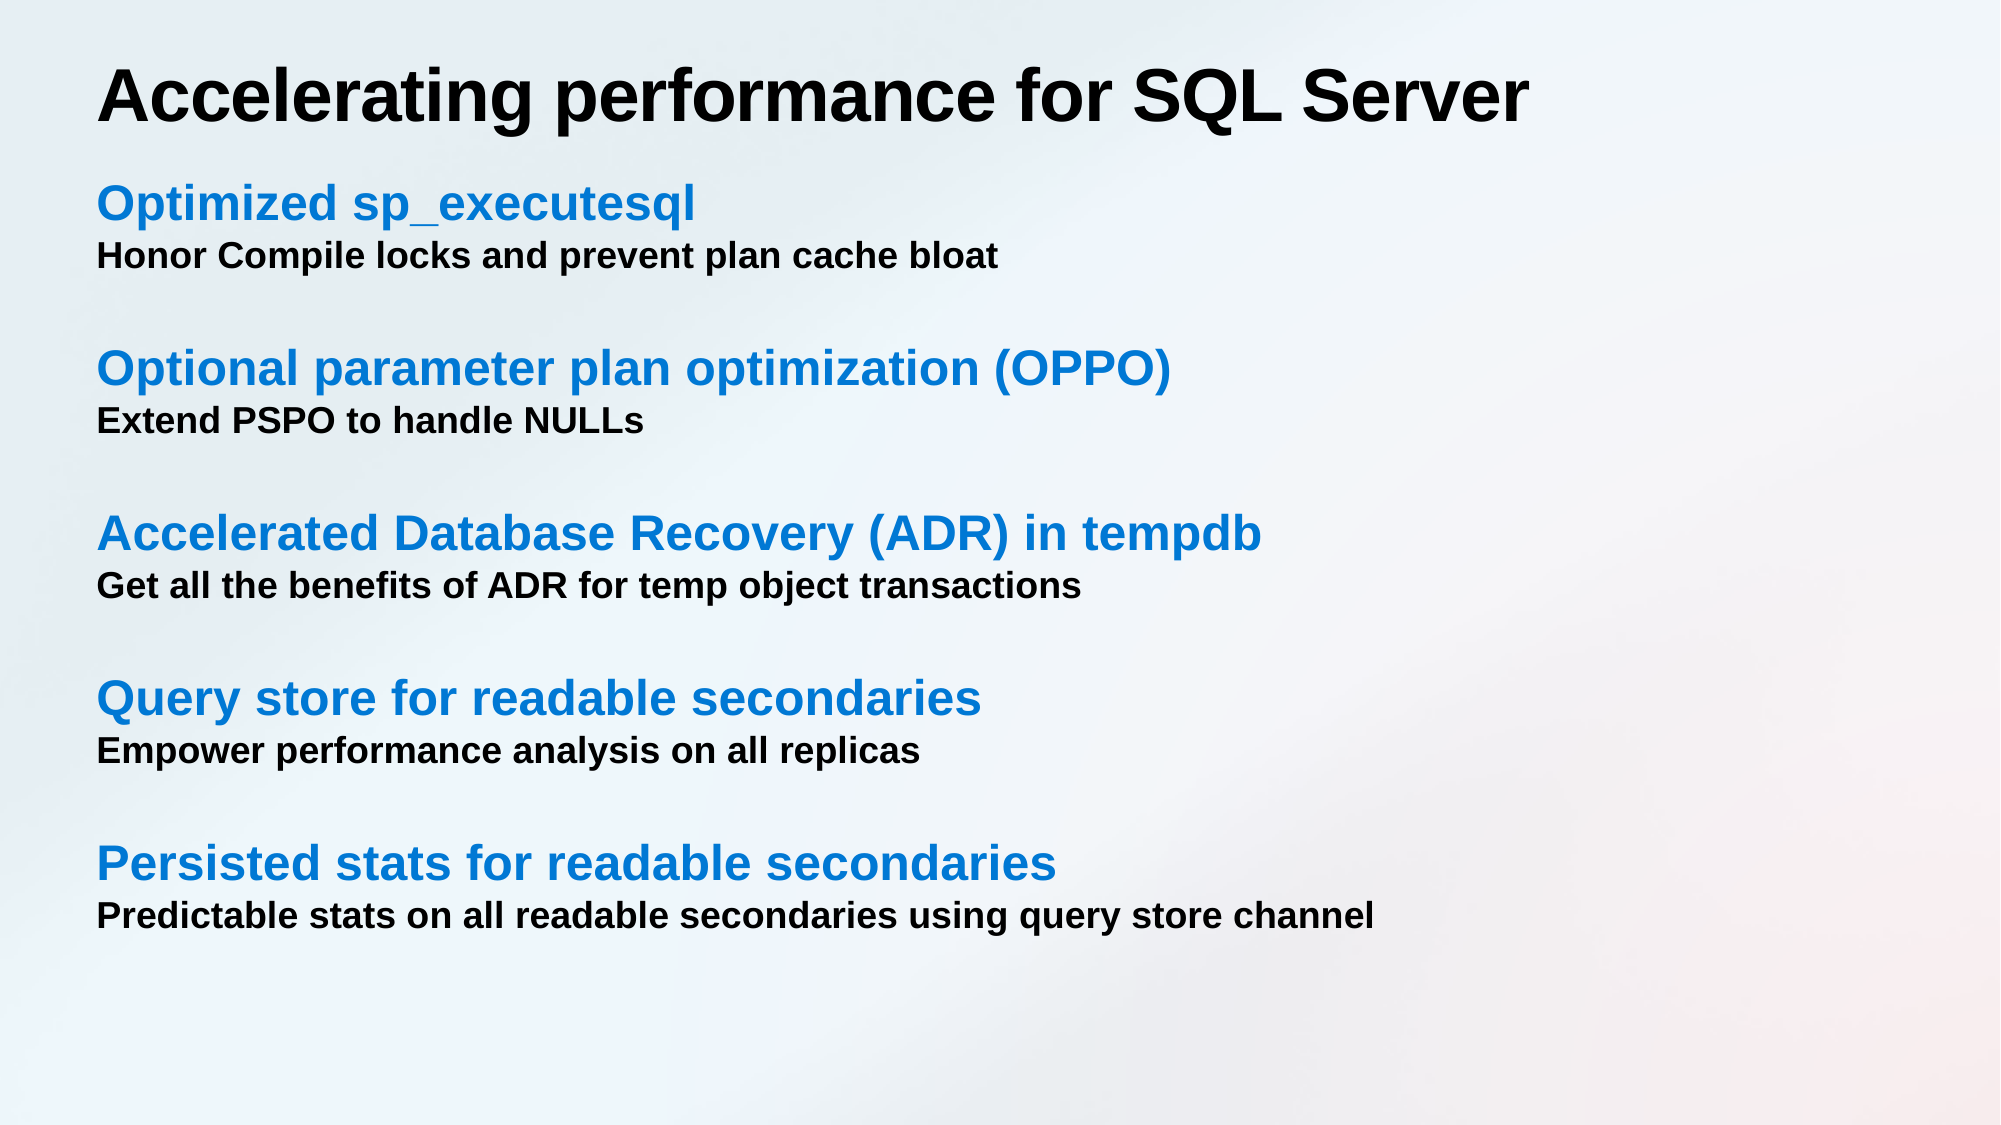

# Accelerating performance for SQL Server
Optimized sp_executesql
Honor Compile locks and prevent plan cache bloat

Optional parameter plan optimization (OPPO)
Extend PSPO to handle NULLs

Accelerated Database Recovery (ADR) in tempdb
Get all the benefits of ADR for temp object transactions

Query store for readable secondaries
Empower performance analysis on all replicas

Persisted stats for readable secondaries
Predictable stats on all readable secondaries using query store channel